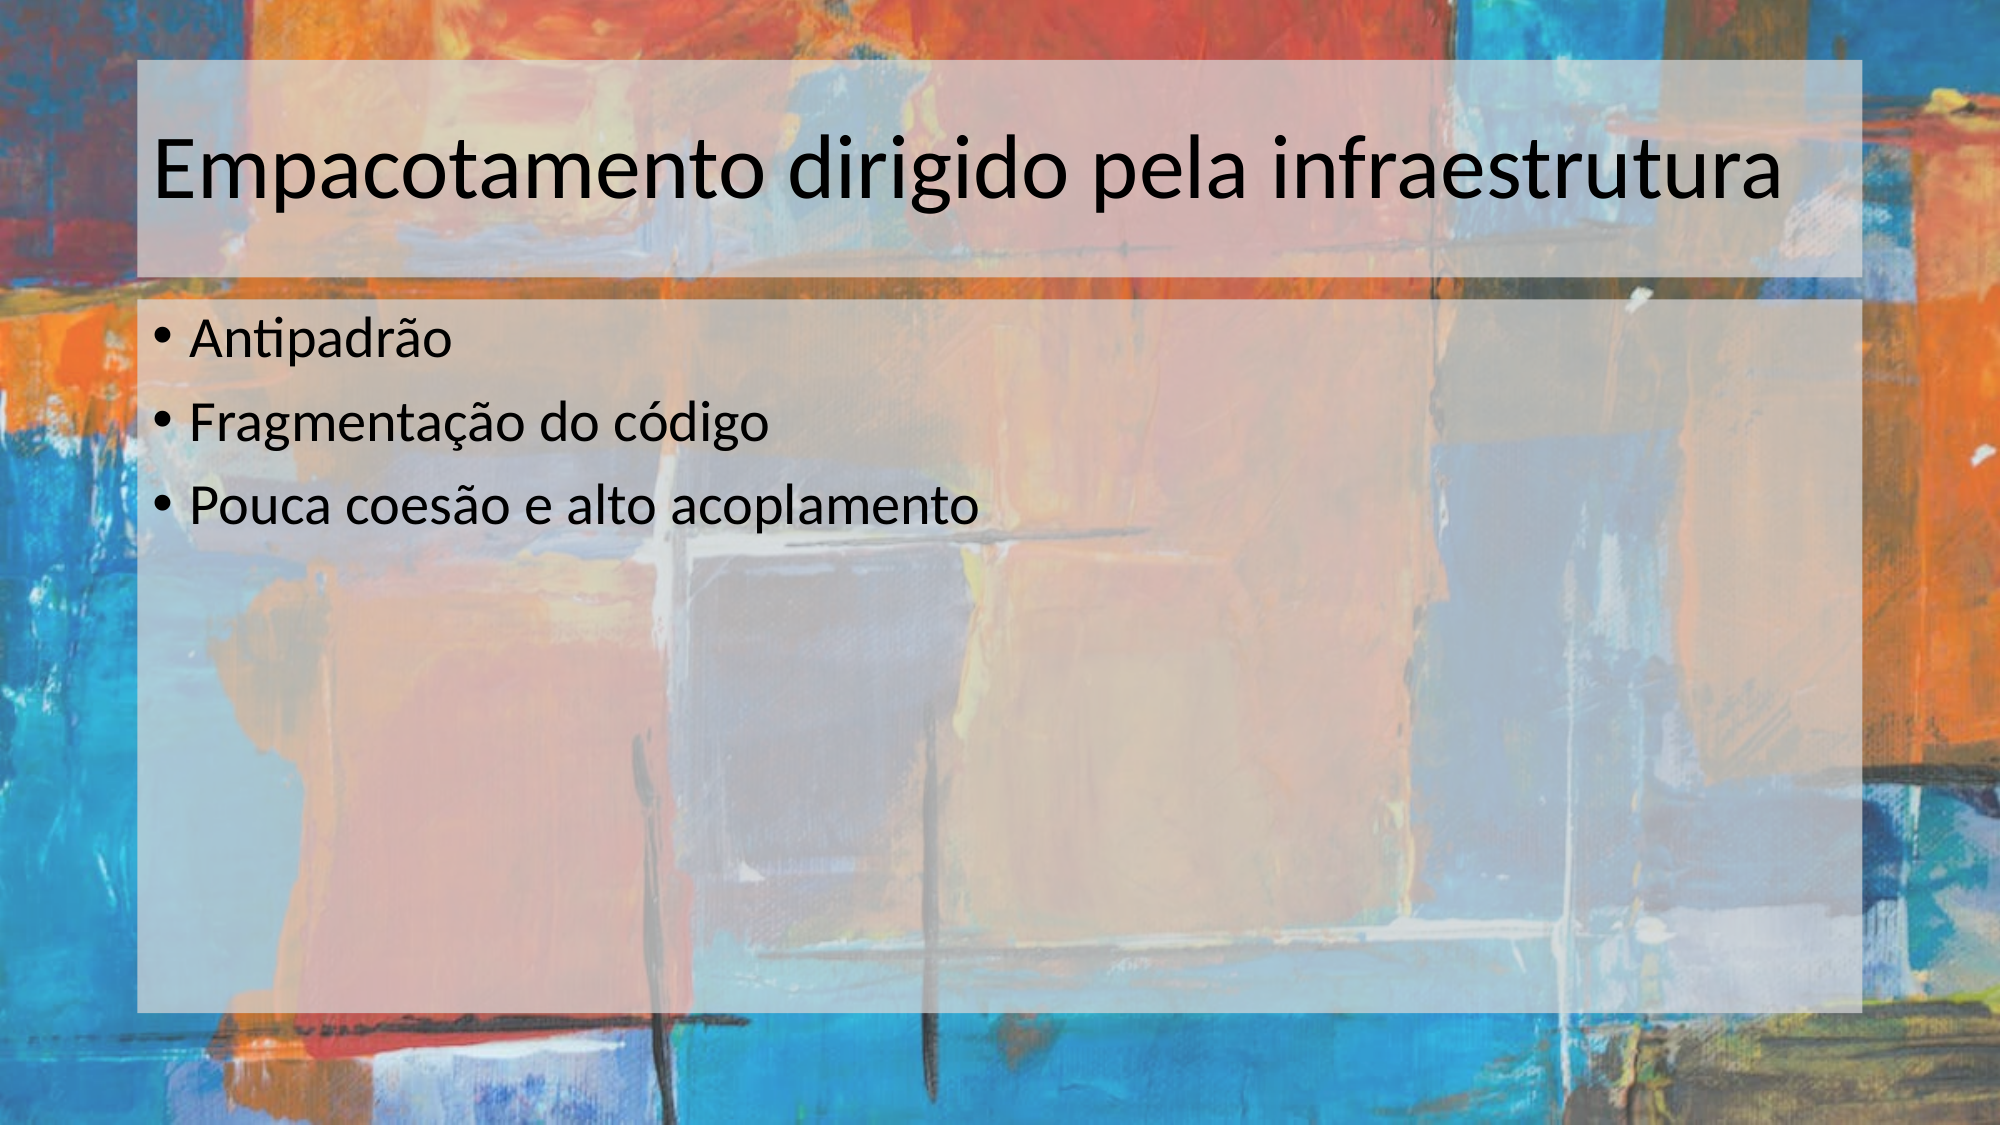

# Empacotamento dirigido pela infraestrutura
Antipadrão
Fragmentação do código
Pouca coesão e alto acoplamento